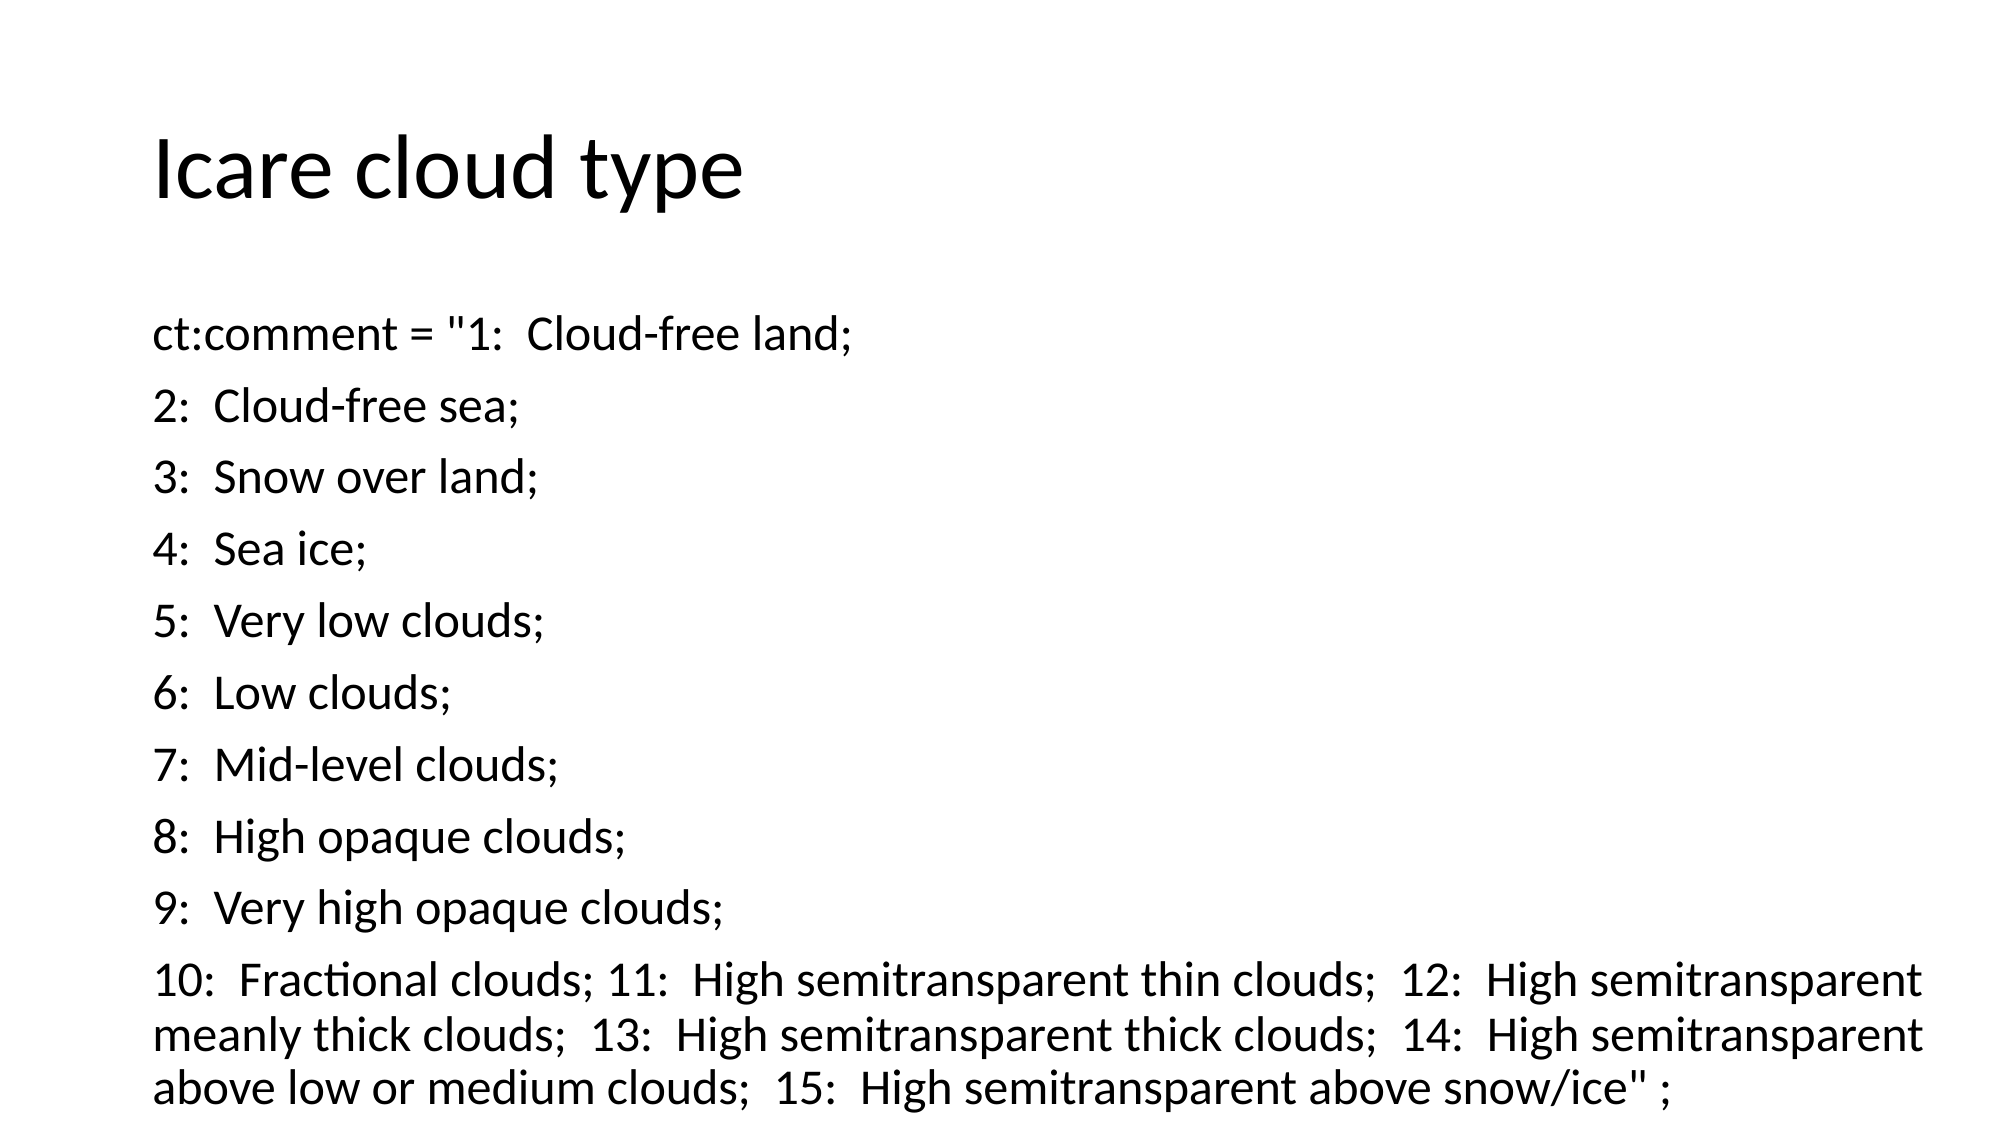

# Icare cloud type
ct:comment = "1:  Cloud-free land;
2:  Cloud-free sea;
3:  Snow over land;
4:  Sea ice;
5:  Very low clouds;
6:  Low clouds;
7:  Mid-level clouds;
8:  High opaque clouds;
9:  Very high opaque clouds;
10:  Fractional clouds; 11:  High semitransparent thin clouds;  12:  High semitransparent meanly thick clouds;  13:  High semitransparent thick clouds;  14:  High semitransparent above low or medium clouds;  15:  High semitransparent above snow/ice" ;